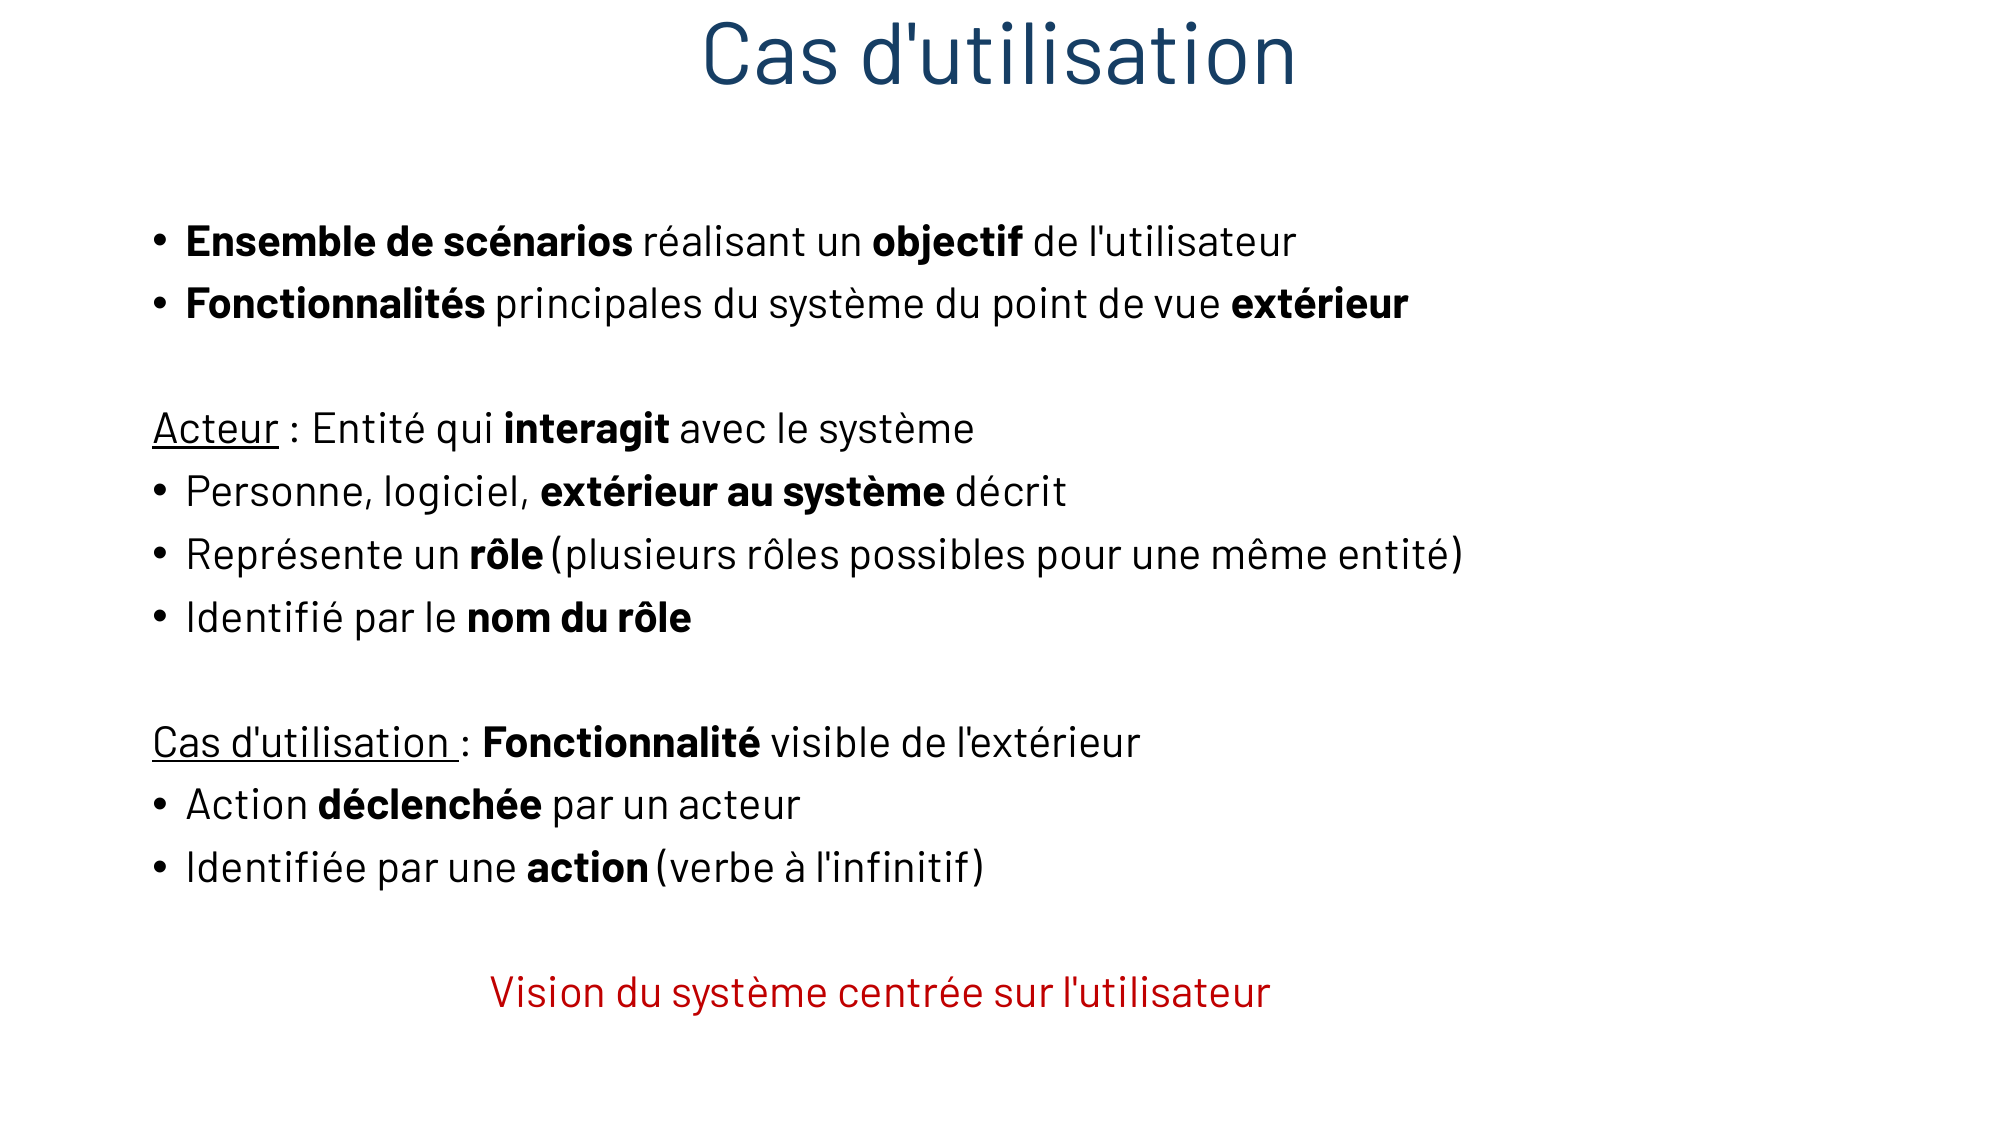

# Cas d'utilisation

Ensemble de scénarios réalisant un objectif de l'utilisateur
Fonctionnalités principales du système du point de vue extérieur

Acteur : Entité qui interagit avec le système
Personne, logiciel, extérieur au système décrit
Représente un rôle (plusieurs rôles possibles pour une même entité)
Identifié par le nom du rôle

Cas d'utilisation : Fonctionnalité visible de l'extérieur
Action déclenchée par un acteur
Identifiée par une action (verbe à l'infinitif)

			Vision du système centrée sur l'utilisateur